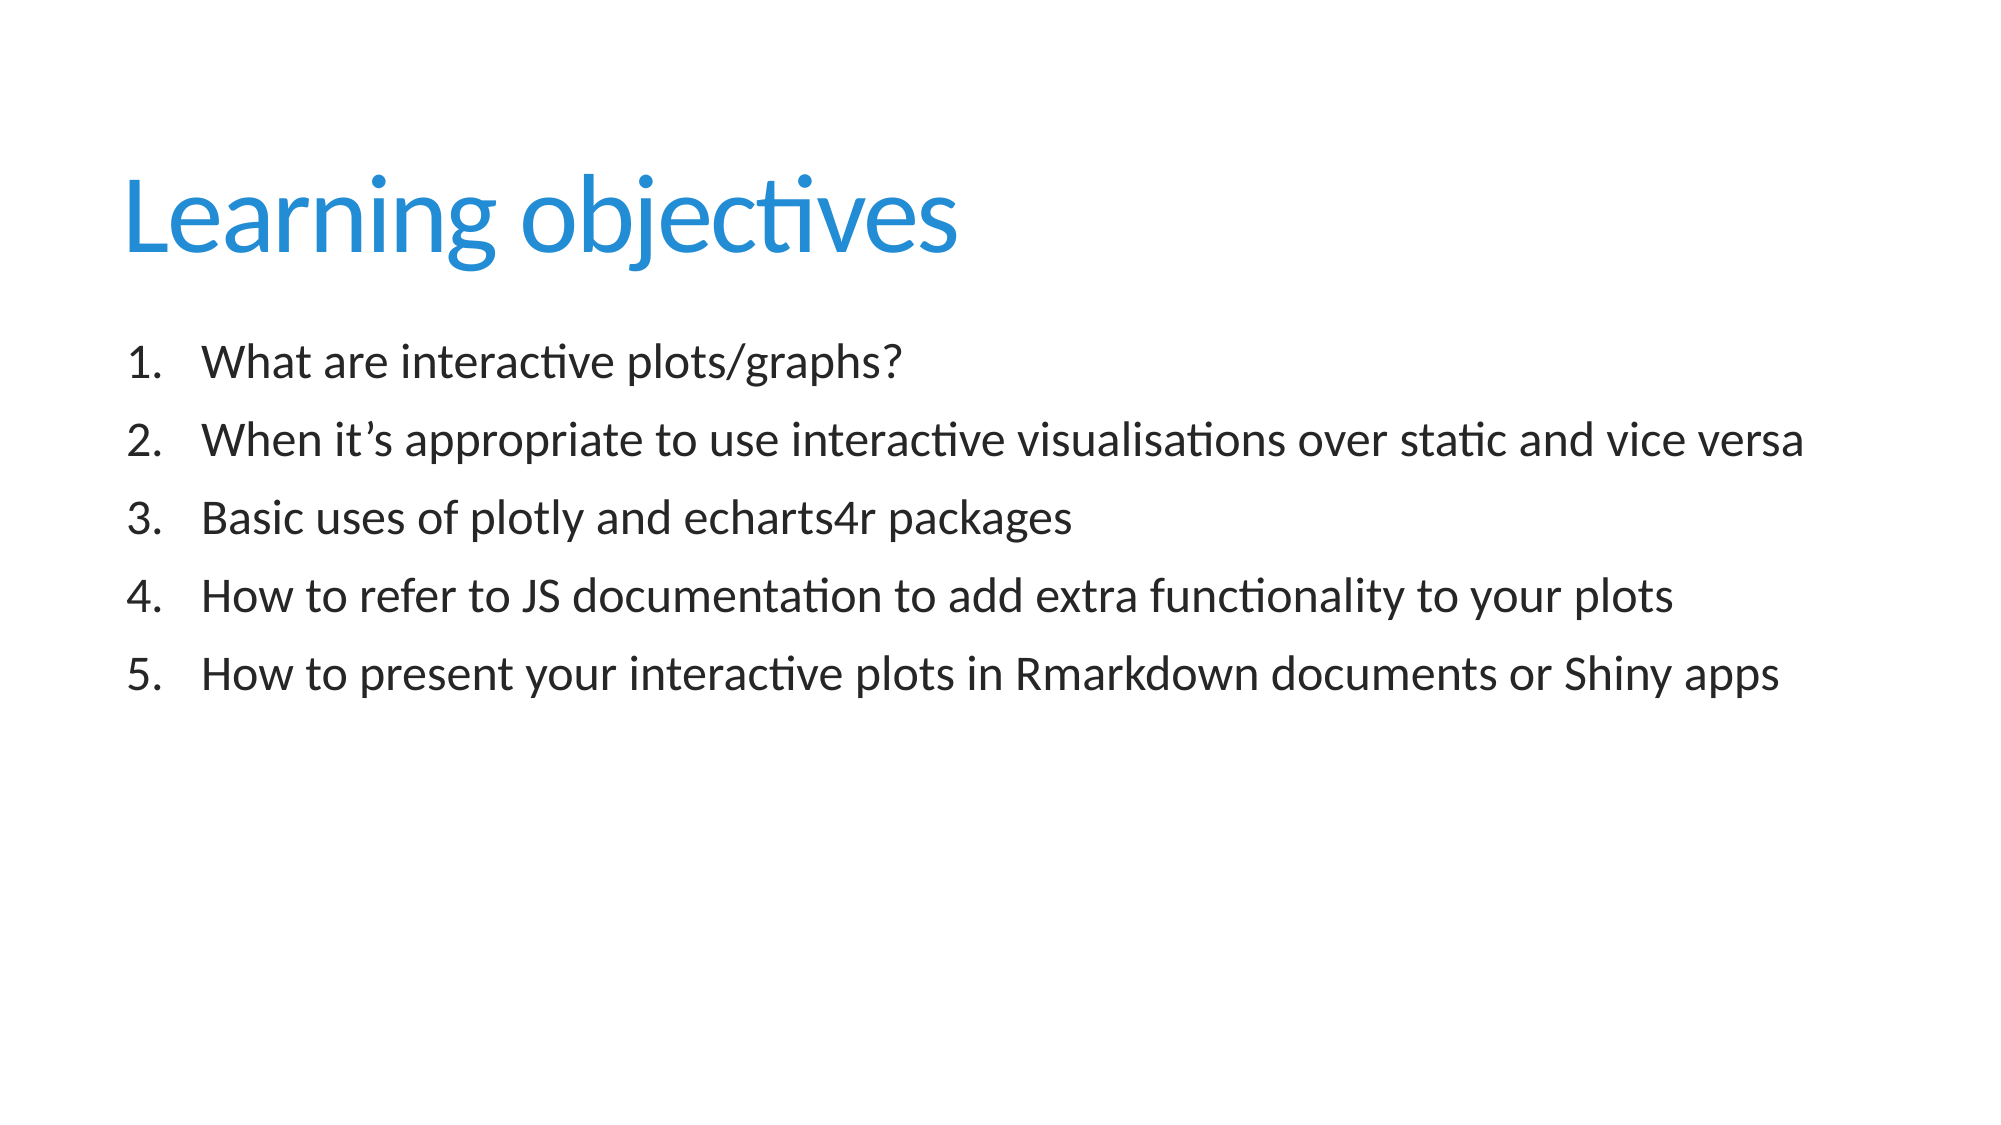

# Learning objectives
What are interactive plots/graphs?
When it’s appropriate to use interactive visualisations over static and vice versa
Basic uses of plotly and echarts4r packages
How to refer to JS documentation to add extra functionality to your plots
How to present your interactive plots in Rmarkdown documents or Shiny apps